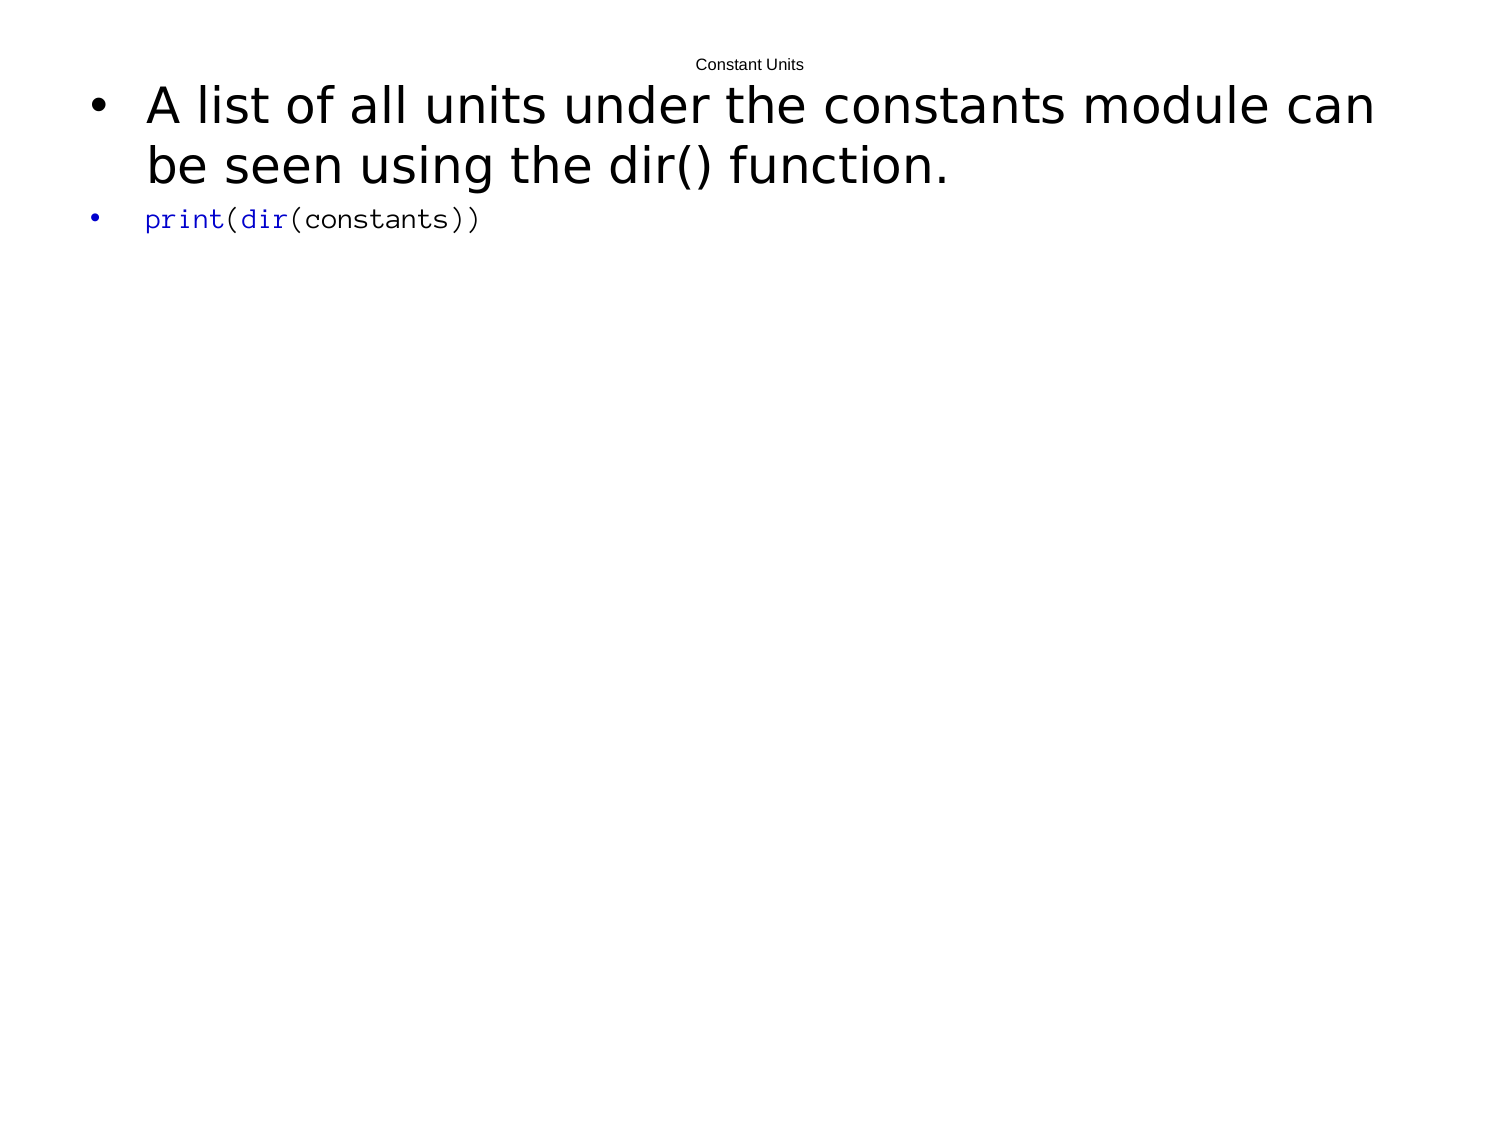

# Constant Units
A list of all units under the constants module can be seen using the dir() function.
print(dir(constants))